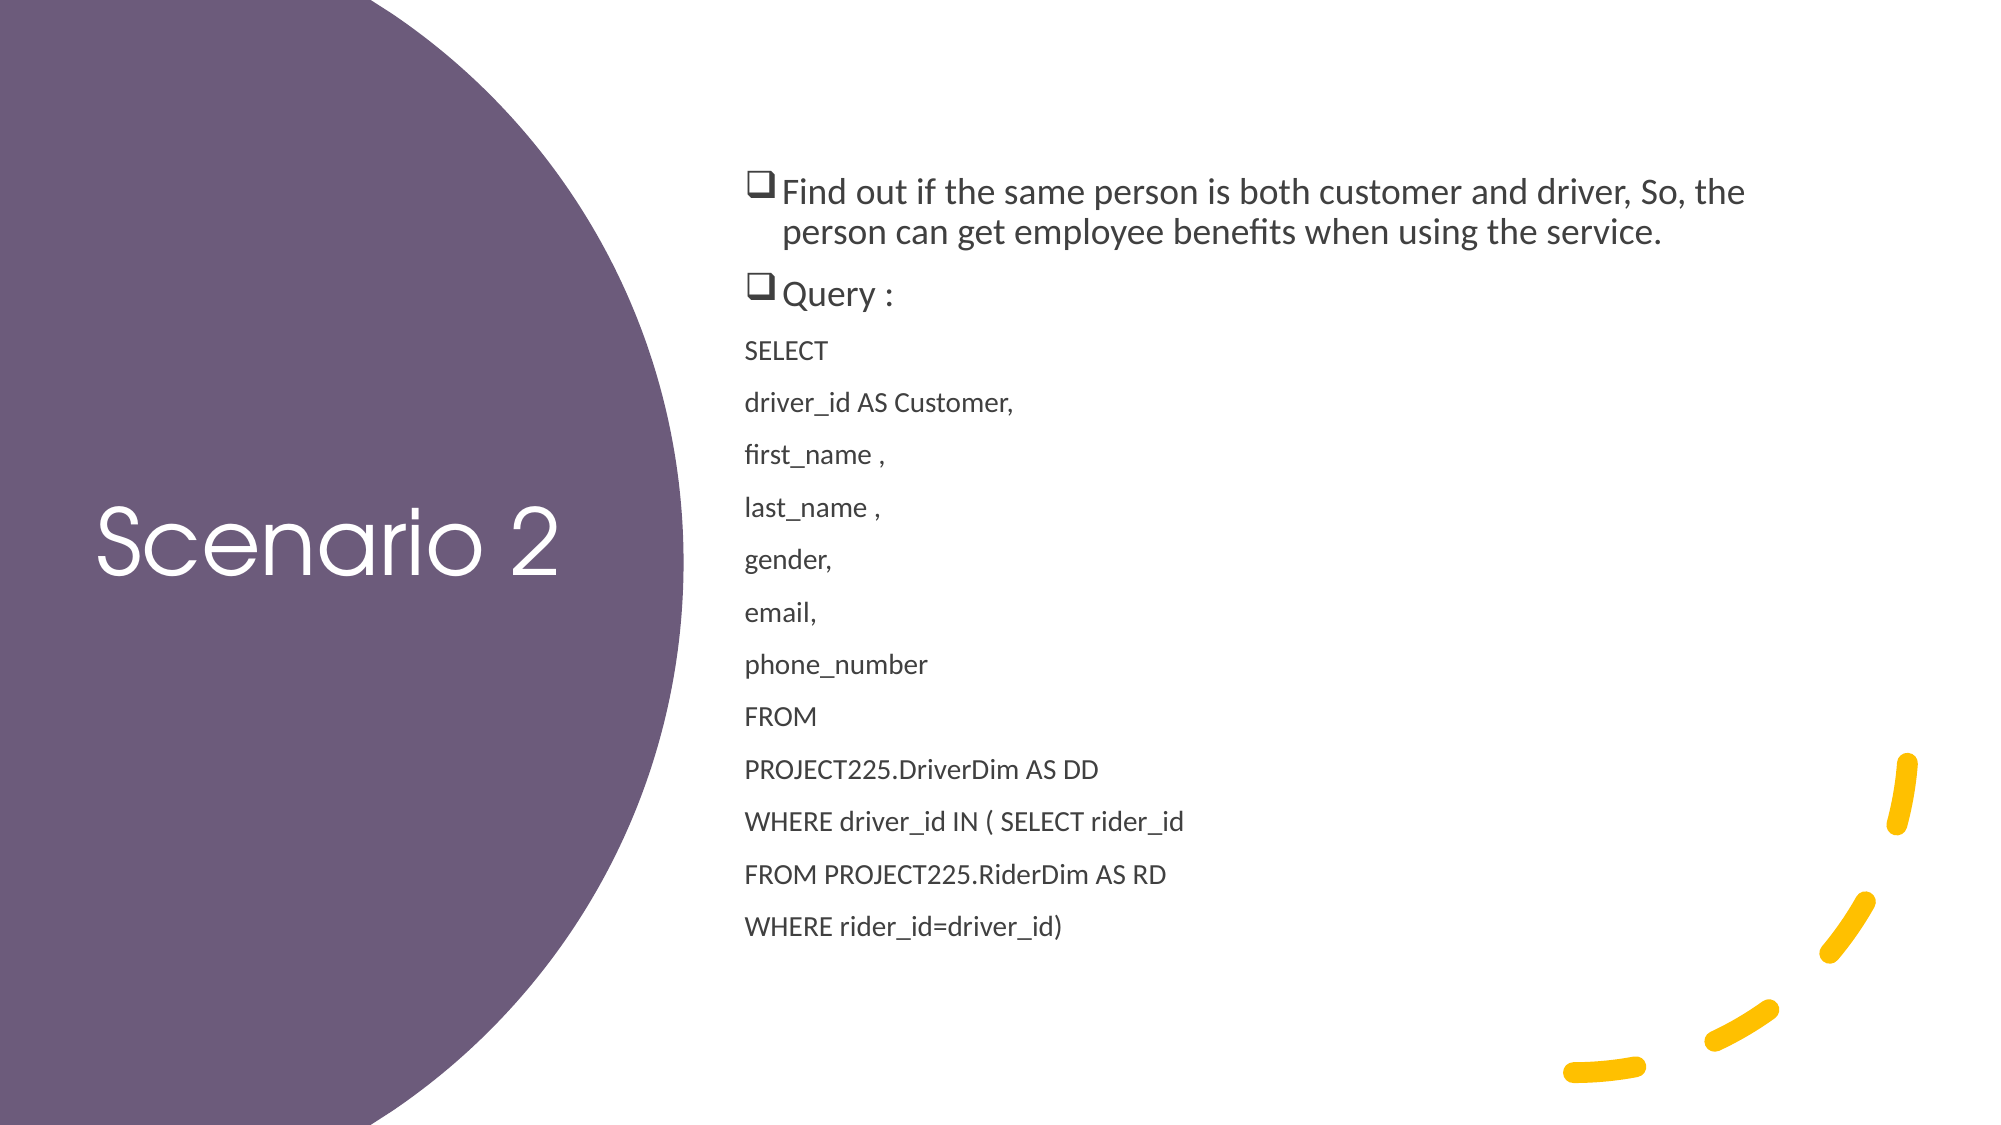

Find out if the same person is both customer and driver, So, the person can get employee benefits when using the service.
Query :
SELECT
driver_id AS Customer,
first_name ,
last_name ,
gender,
email,
phone_number
FROM
PROJECT225.DriverDim AS DD
WHERE driver_id IN ( SELECT rider_id
FROM PROJECT225.RiderDim AS RD
WHERE rider_id=driver_id)

# Scenario 2